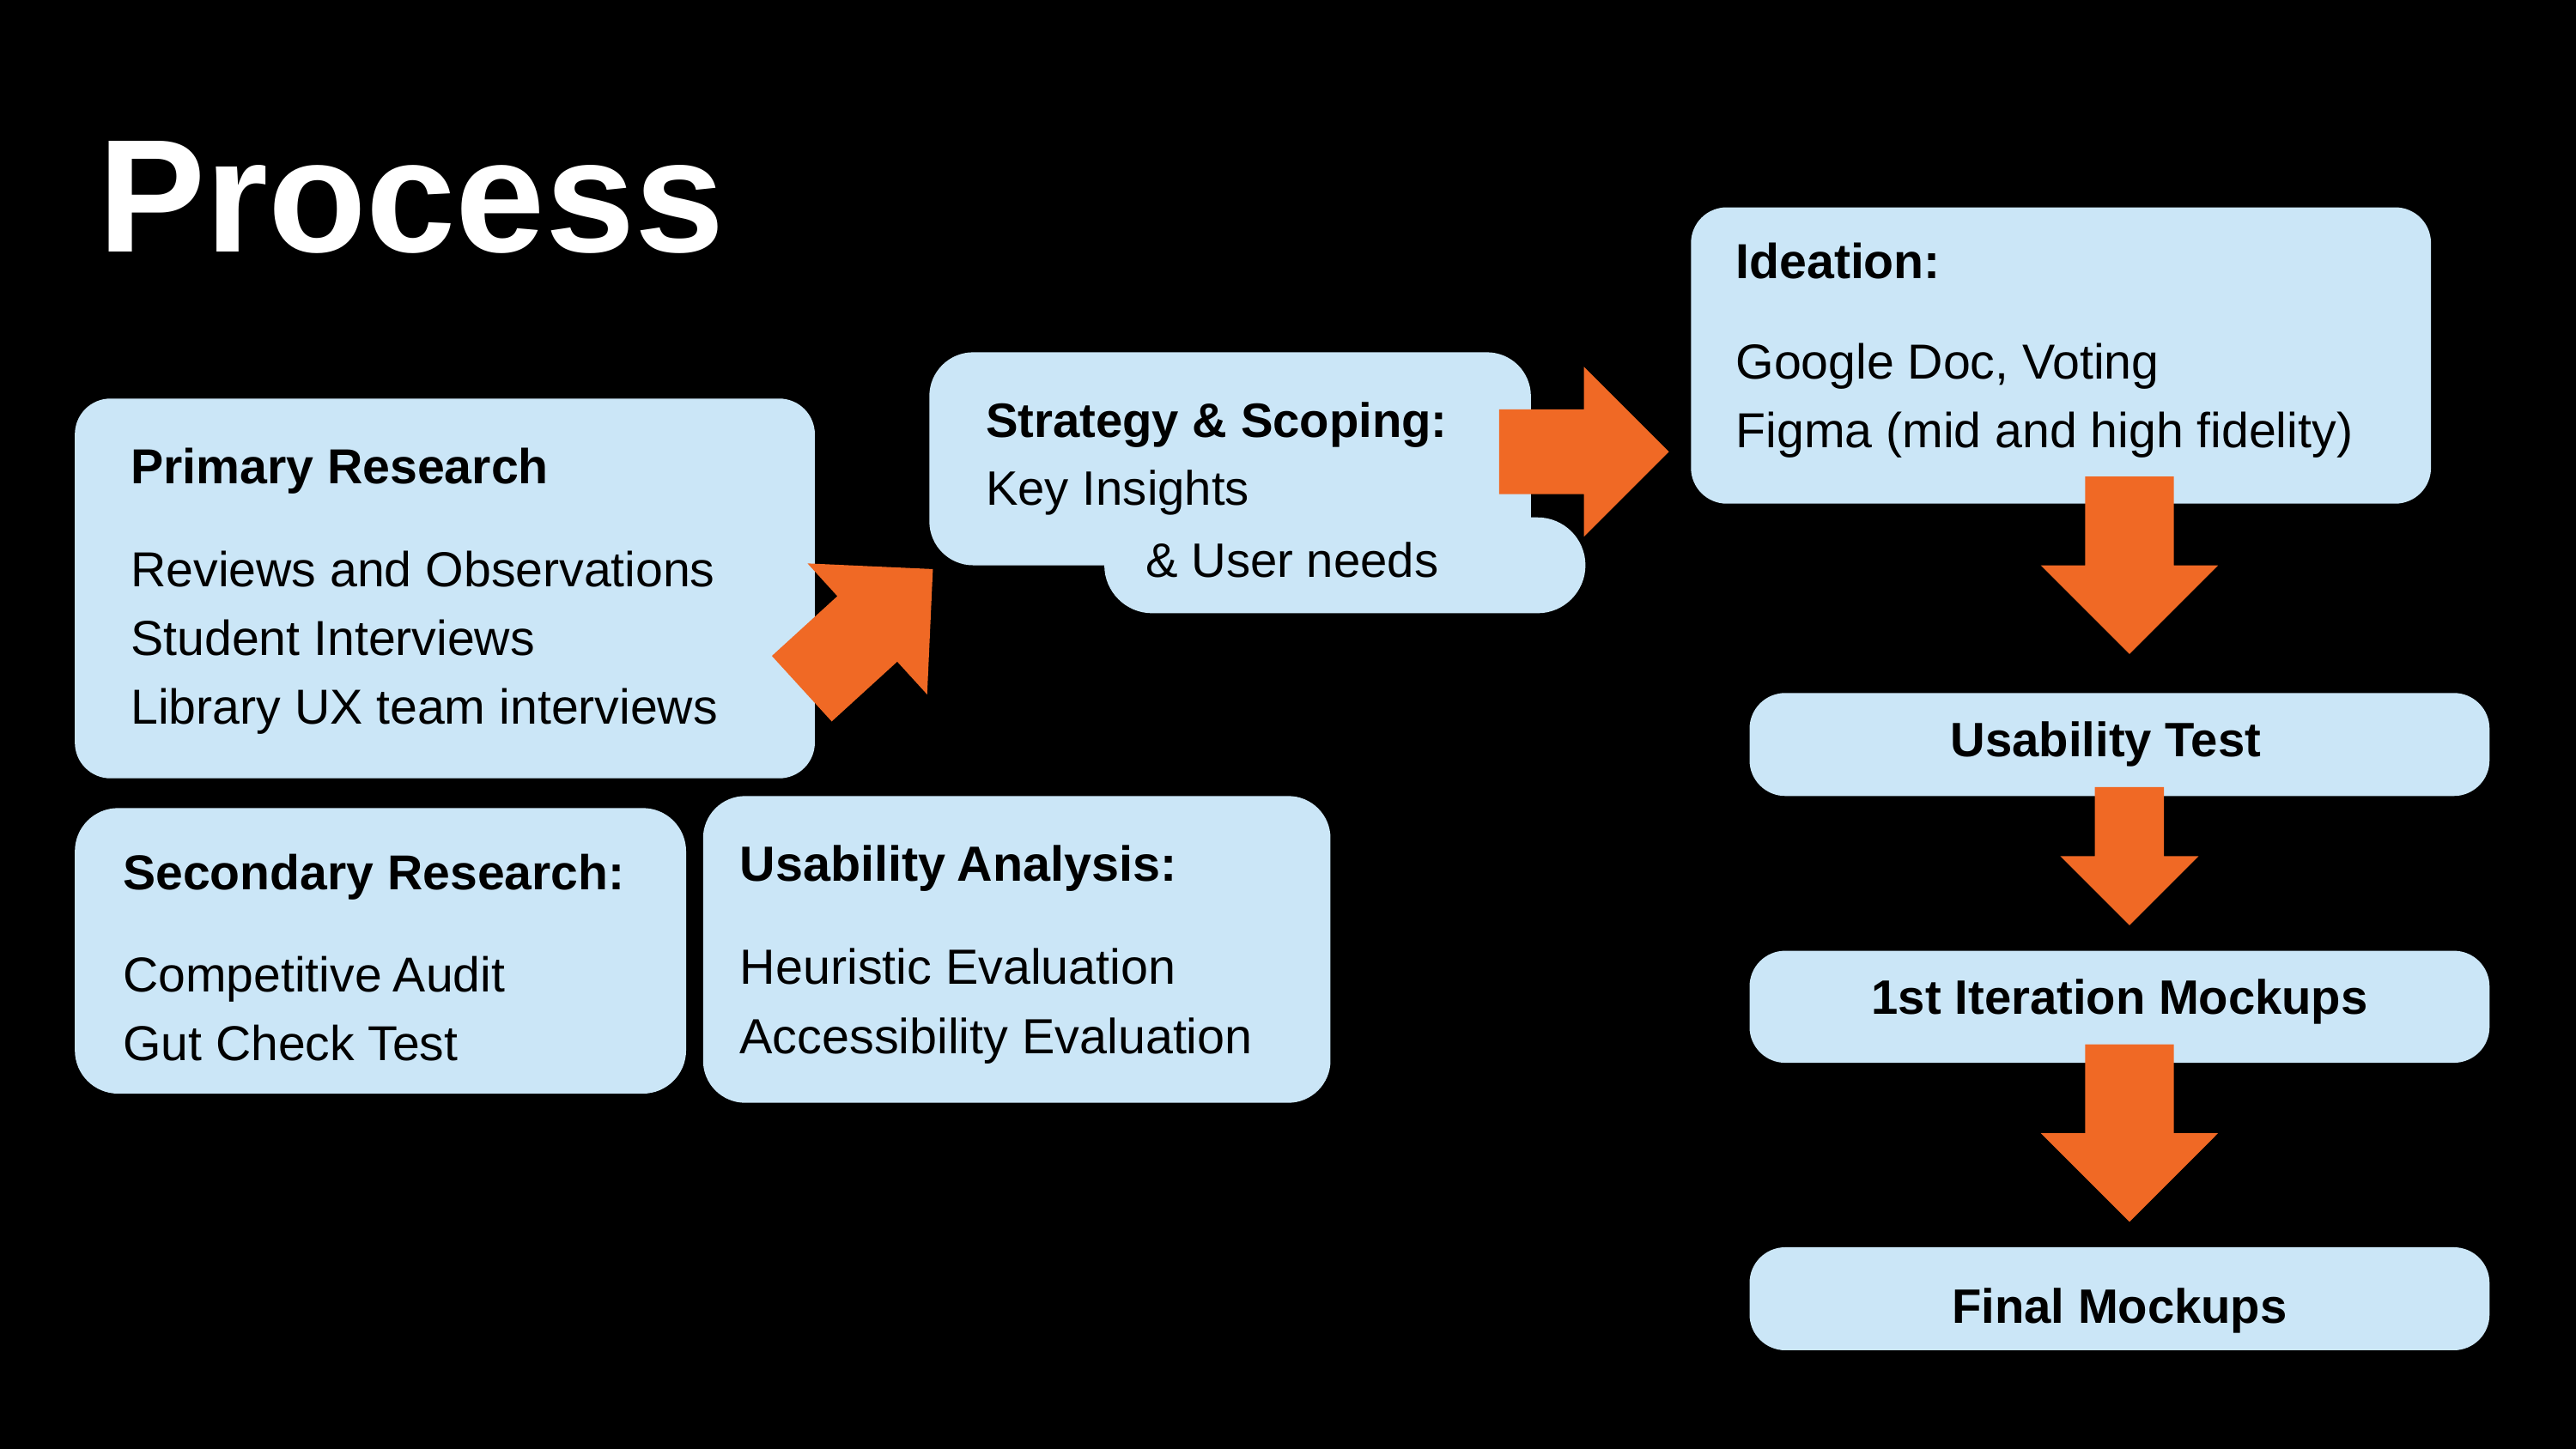

Process

Ideation:

Google Doc, Voting
Figma (mid and high fidelity)

Strategy & Scoping:
Key Insights

Primary Research

Reviews and Observations
Student Interviews
Library UX team interviews

& User needs

Usability Test

Usability Analysis:

Heuristic Evaluation Accessibility Evaluation

Secondary Research:

Competitive Audit
Gut Check Test

1st Iteration Mockups

Final Mockups